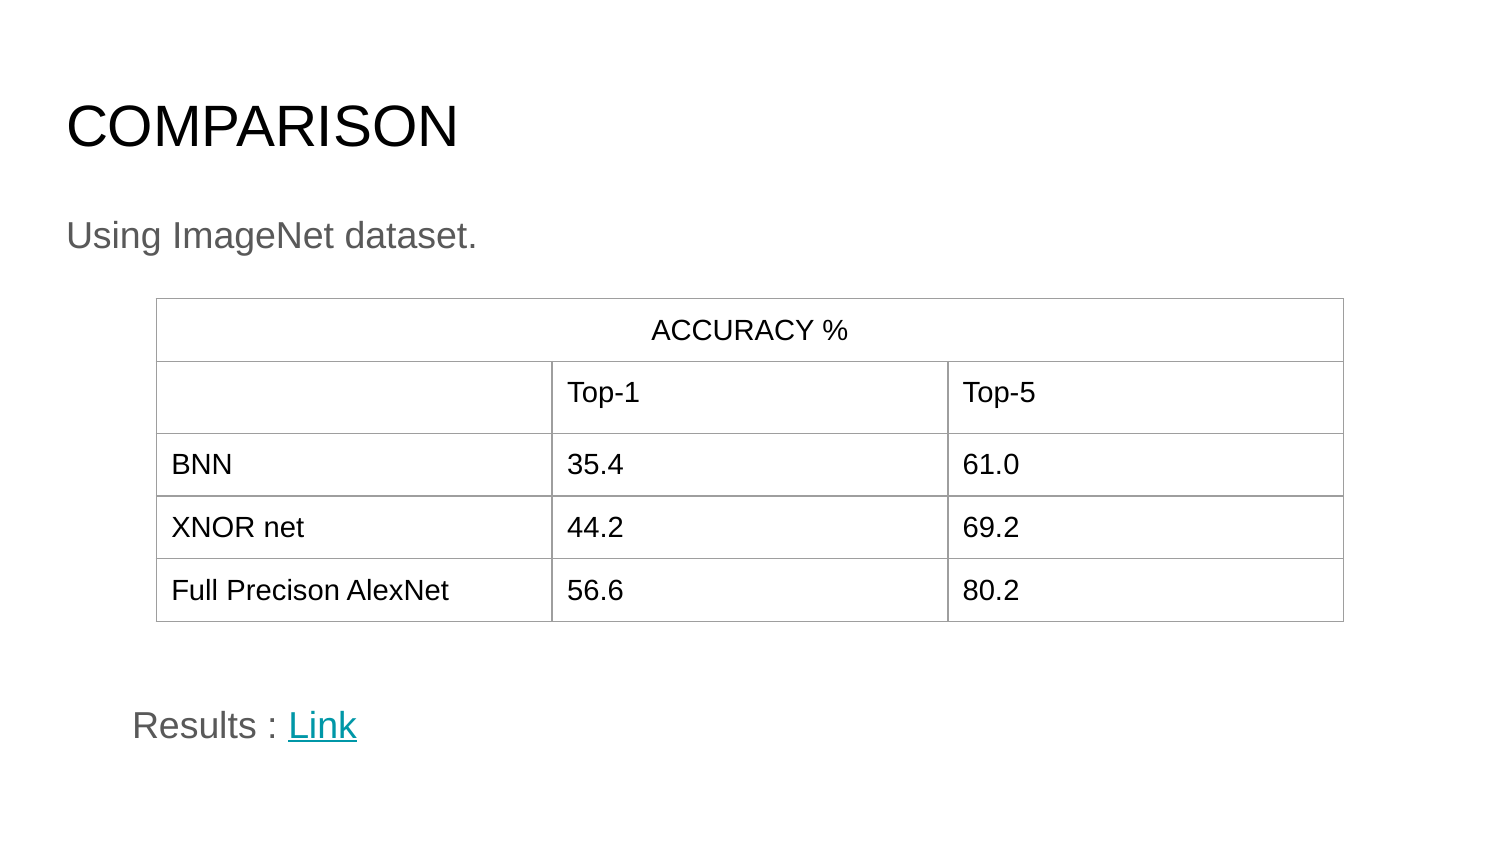

# COMPARISON
Using ImageNet dataset.
| ACCURACY % |  |  |
| --- | --- | --- |
|  | Top-1 | Top-5 |
| BNN | 35.4 | 61.0 |
| XNOR net | 44.2 | 69.2 |
| Full Precison AlexNet | 56.6 | 80.2 |
Results : Link